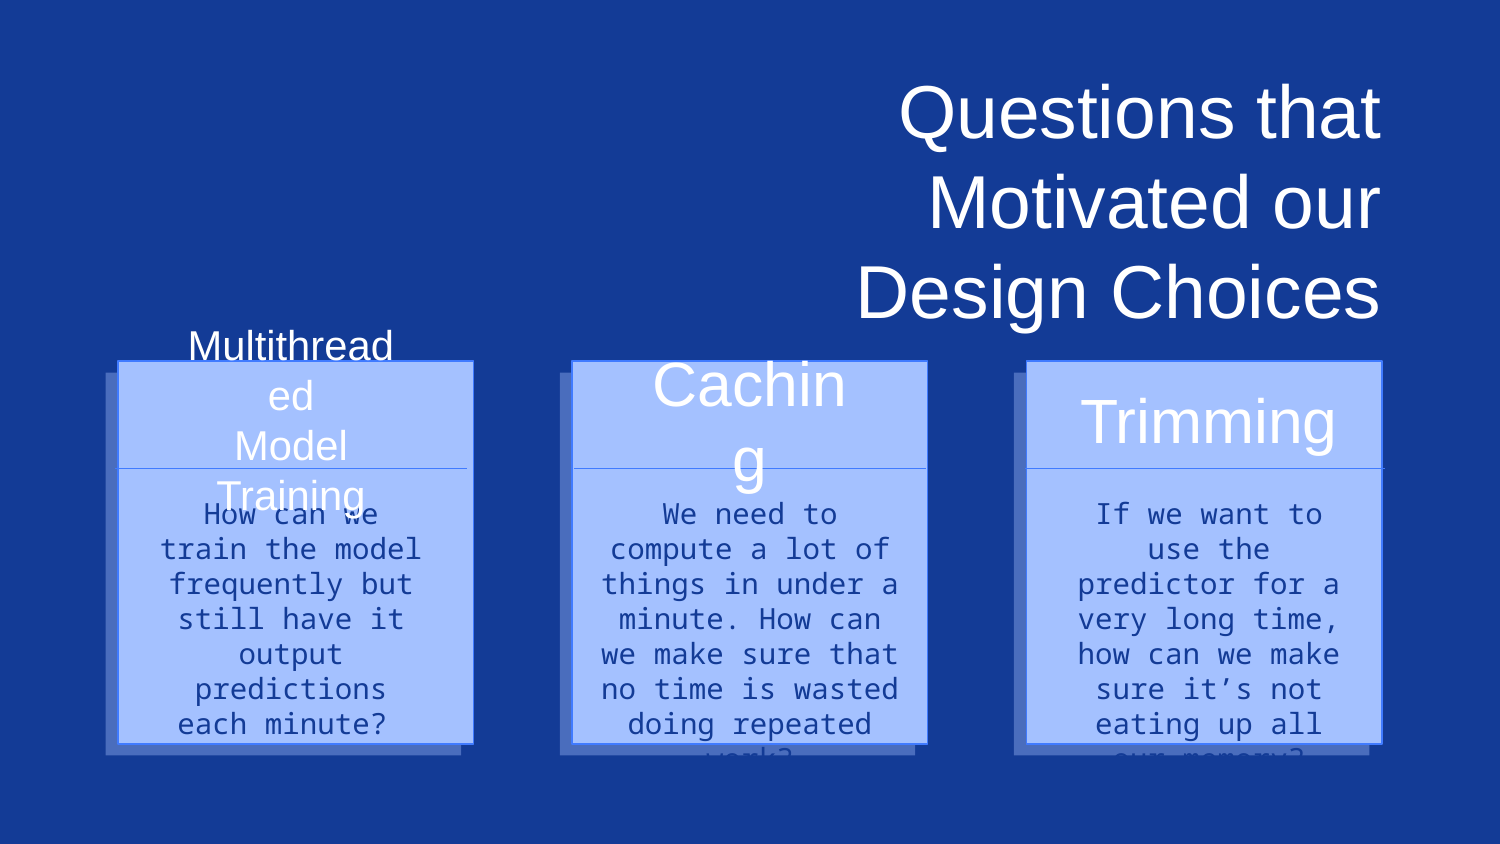

Questions that Motivated our Design Choices
# Multithreaded
Model Training
Caching
Trimming
How can we train the model frequently but still have it output predictions each minute?
We need to compute a lot of things in under a minute. How can we make sure that no time is wasted doing repeated work?
If we want to use the predictor for a very long time, how can we make sure it’s not eating up all our memory?